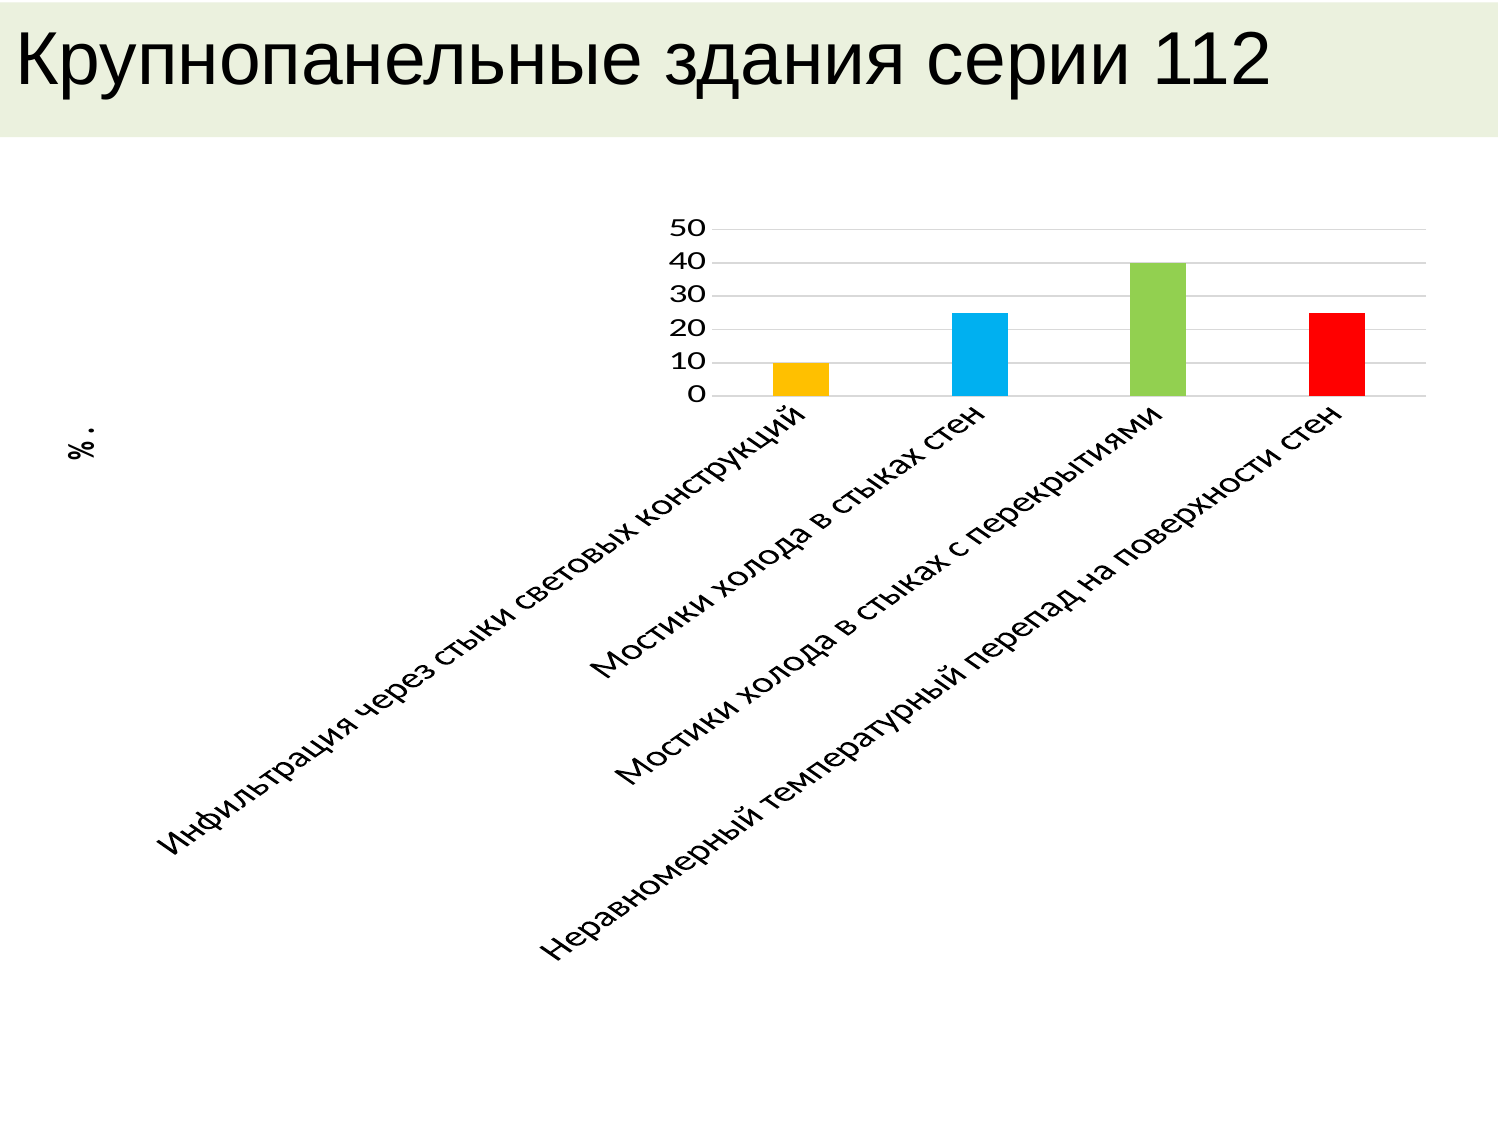

Крупнопанельные здания серии 112

### Chart

| Category | Ряд 1 |
|---|---|
| Инфильтрация через стыки световых конструкций | 10.0 |
| Мостики холода в стыках стен | 25.0 |
| Мостики холода в стыках с перекрытиями | 40.0 |
| Неравномерный температурный перепад на поверхности стен | 25.0 |